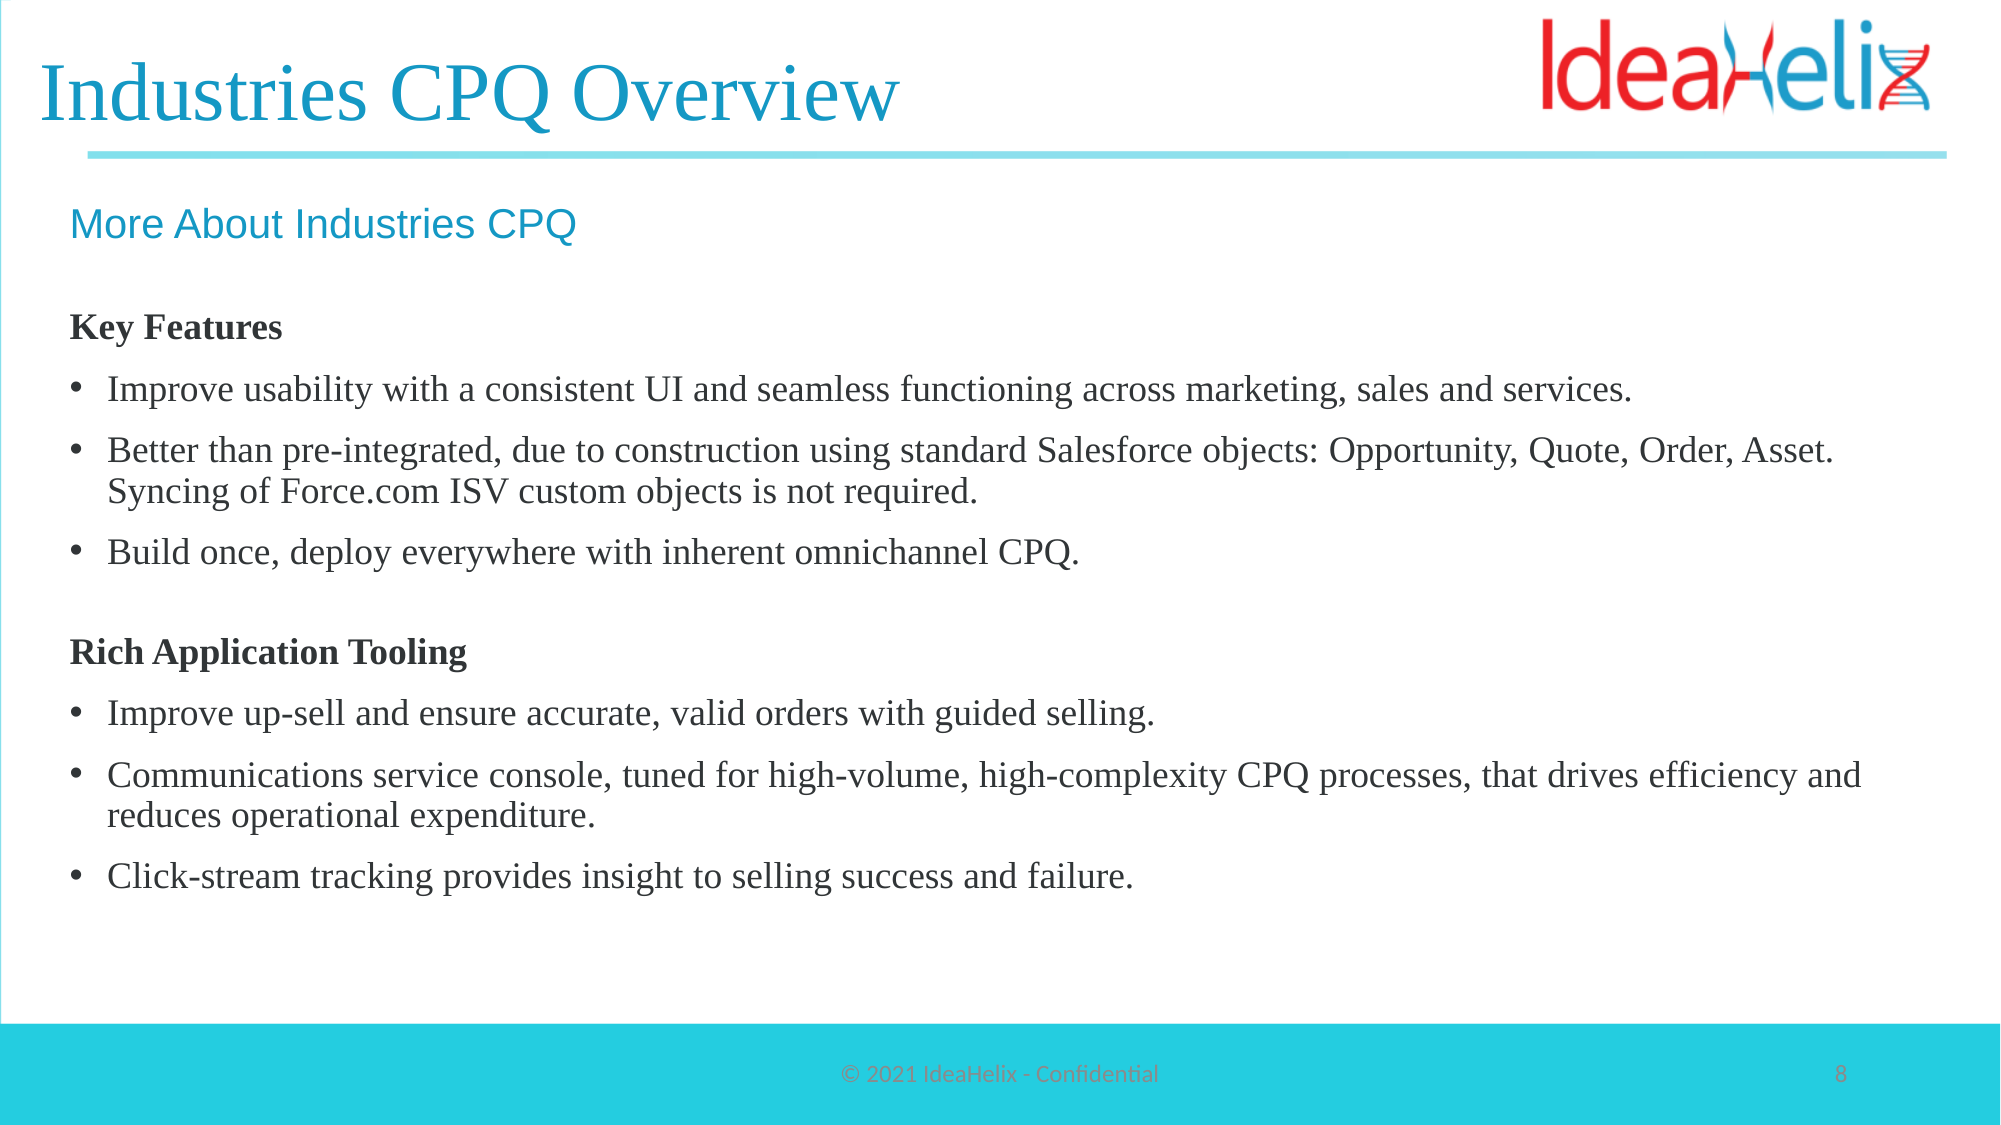

# Industries CPQ Overview
More About Industries CPQ

Key Features
Improve usability with a consistent UI and seamless functioning across marketing, sales and services.
Better than pre-integrated, due to construction using standard Salesforce objects: Opportunity, Quote, Order, Asset. Syncing of Force.com ISV custom objects is not required.
Build once, deploy everywhere with inherent omnichannel CPQ.

Rich Application Tooling
Improve up-sell and ensure accurate, valid orders with guided selling.
Communications service console, tuned for high-volume, high-complexity CPQ processes, that drives efficiency and reduces operational expenditure.
Click-stream tracking provides insight to selling success and failure.
© 2021 IdeaHelix - Confidential
8